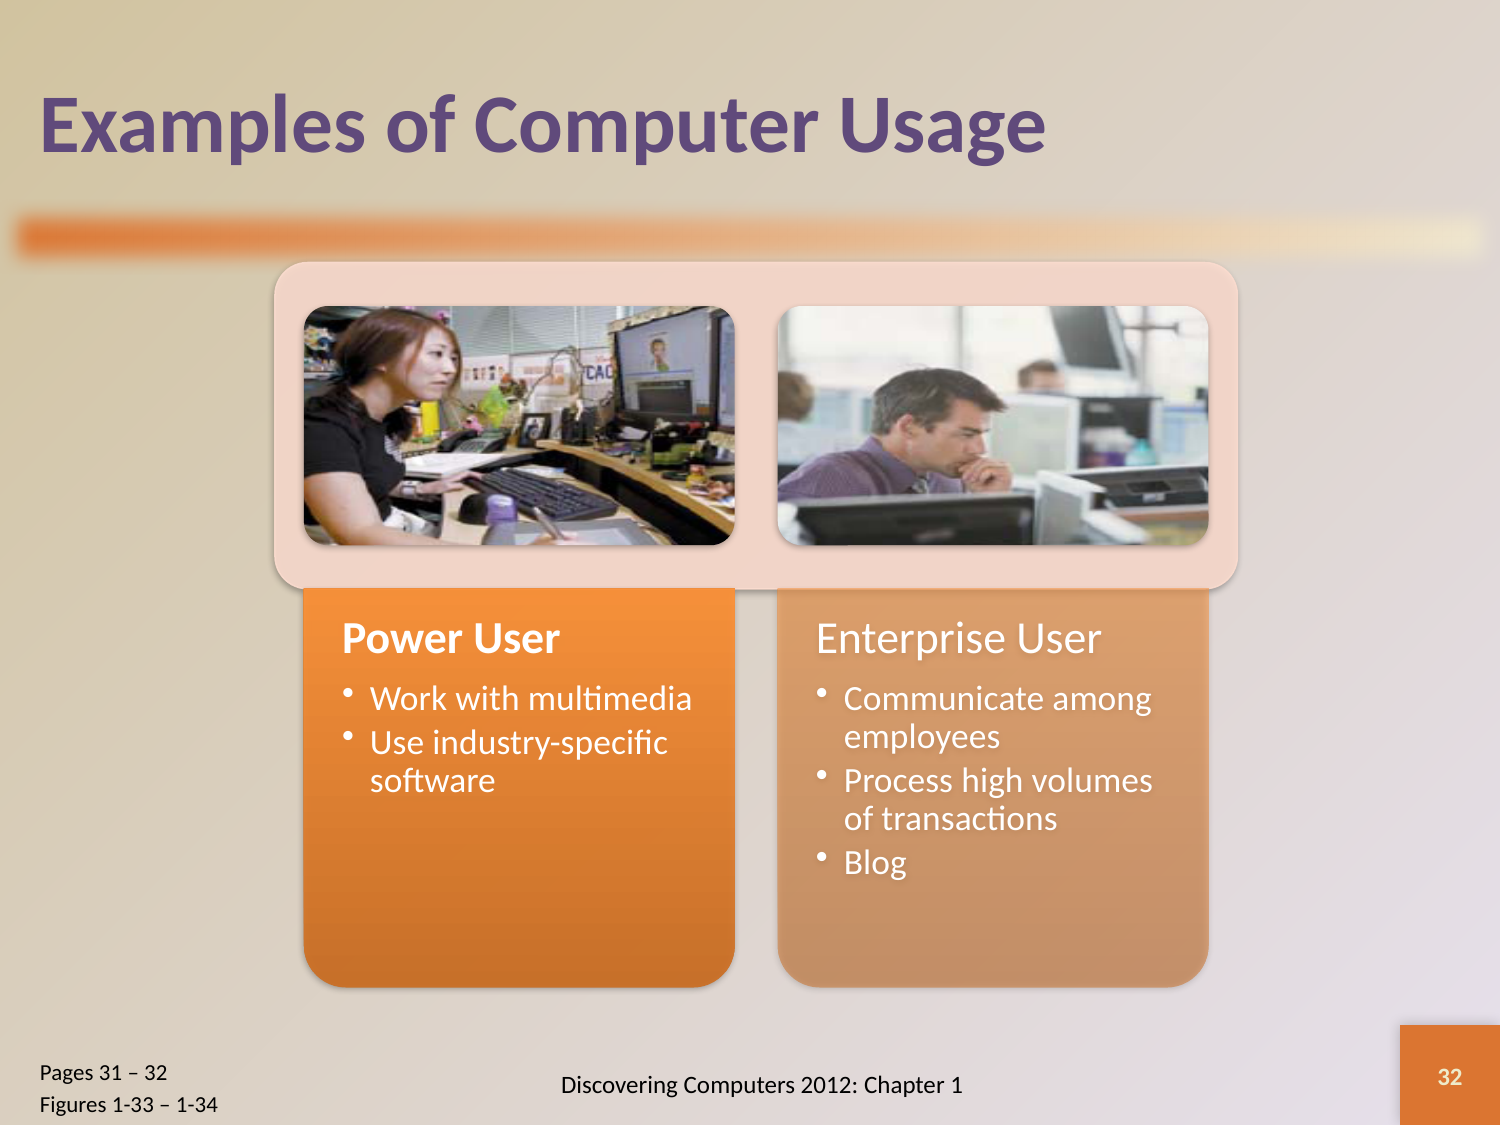

# Examples of Computer Usage
Power User
Work with multimedia
Use industry-specific software
Enterprise User
Communicate among employees
Process high volumes of transactions
Blog
32
Discovering Computers 2012: Chapter 1
Pages 31 – 32
Figures 1-33 – 1-34